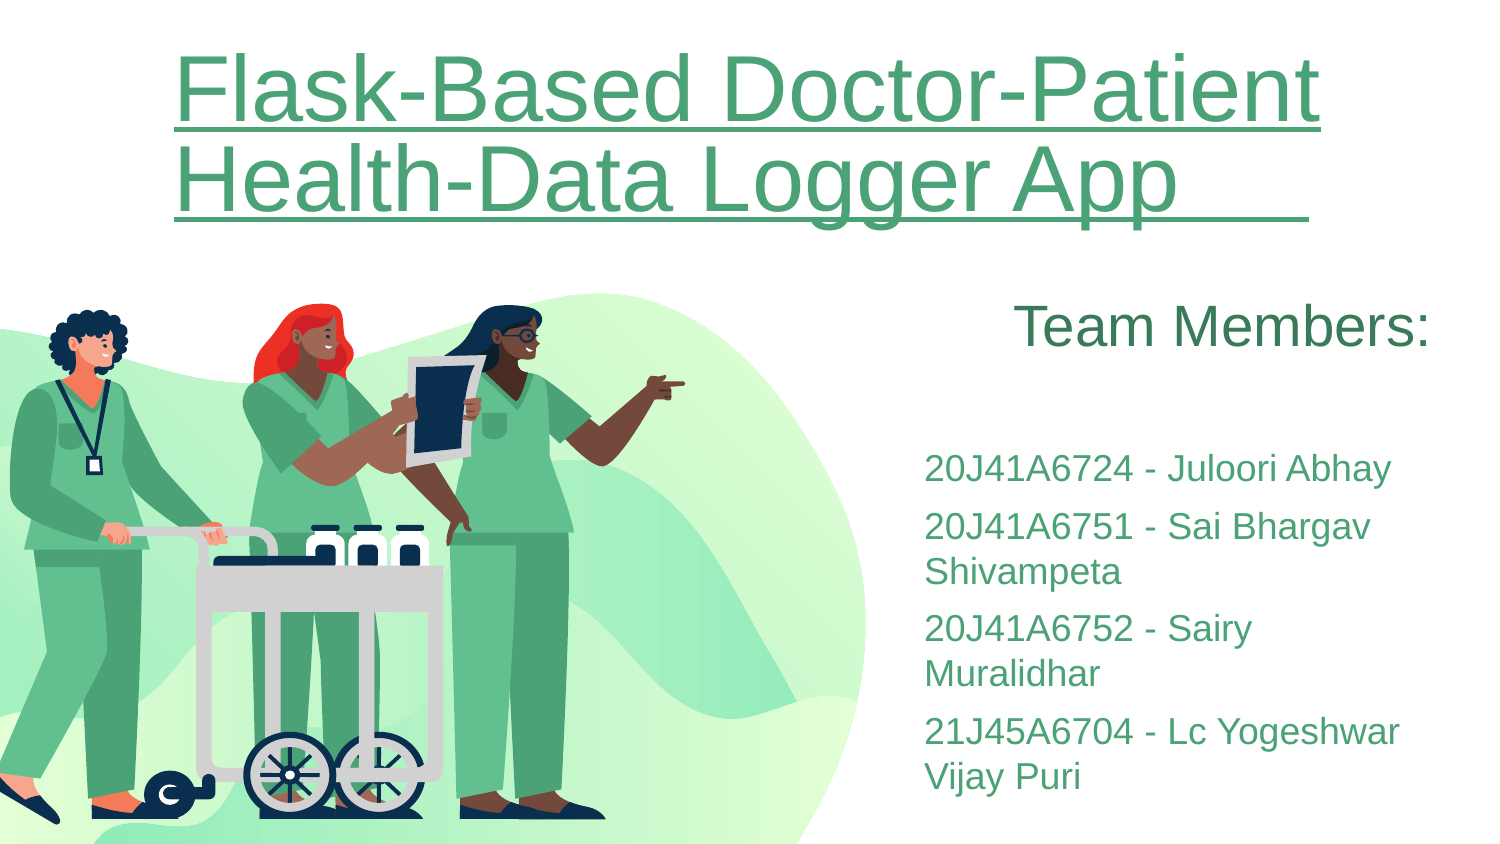

# Flask-Based Doctor-Patient Health-Data Logger App
Team Members:

20J41A6724 - Juloori Abhay
20J41A6751 - Sai Bhargav Shivampeta
20J41A6752 - Sairy Muralidhar
21J45A6704 - Lc Yogeshwar Vijay Puri